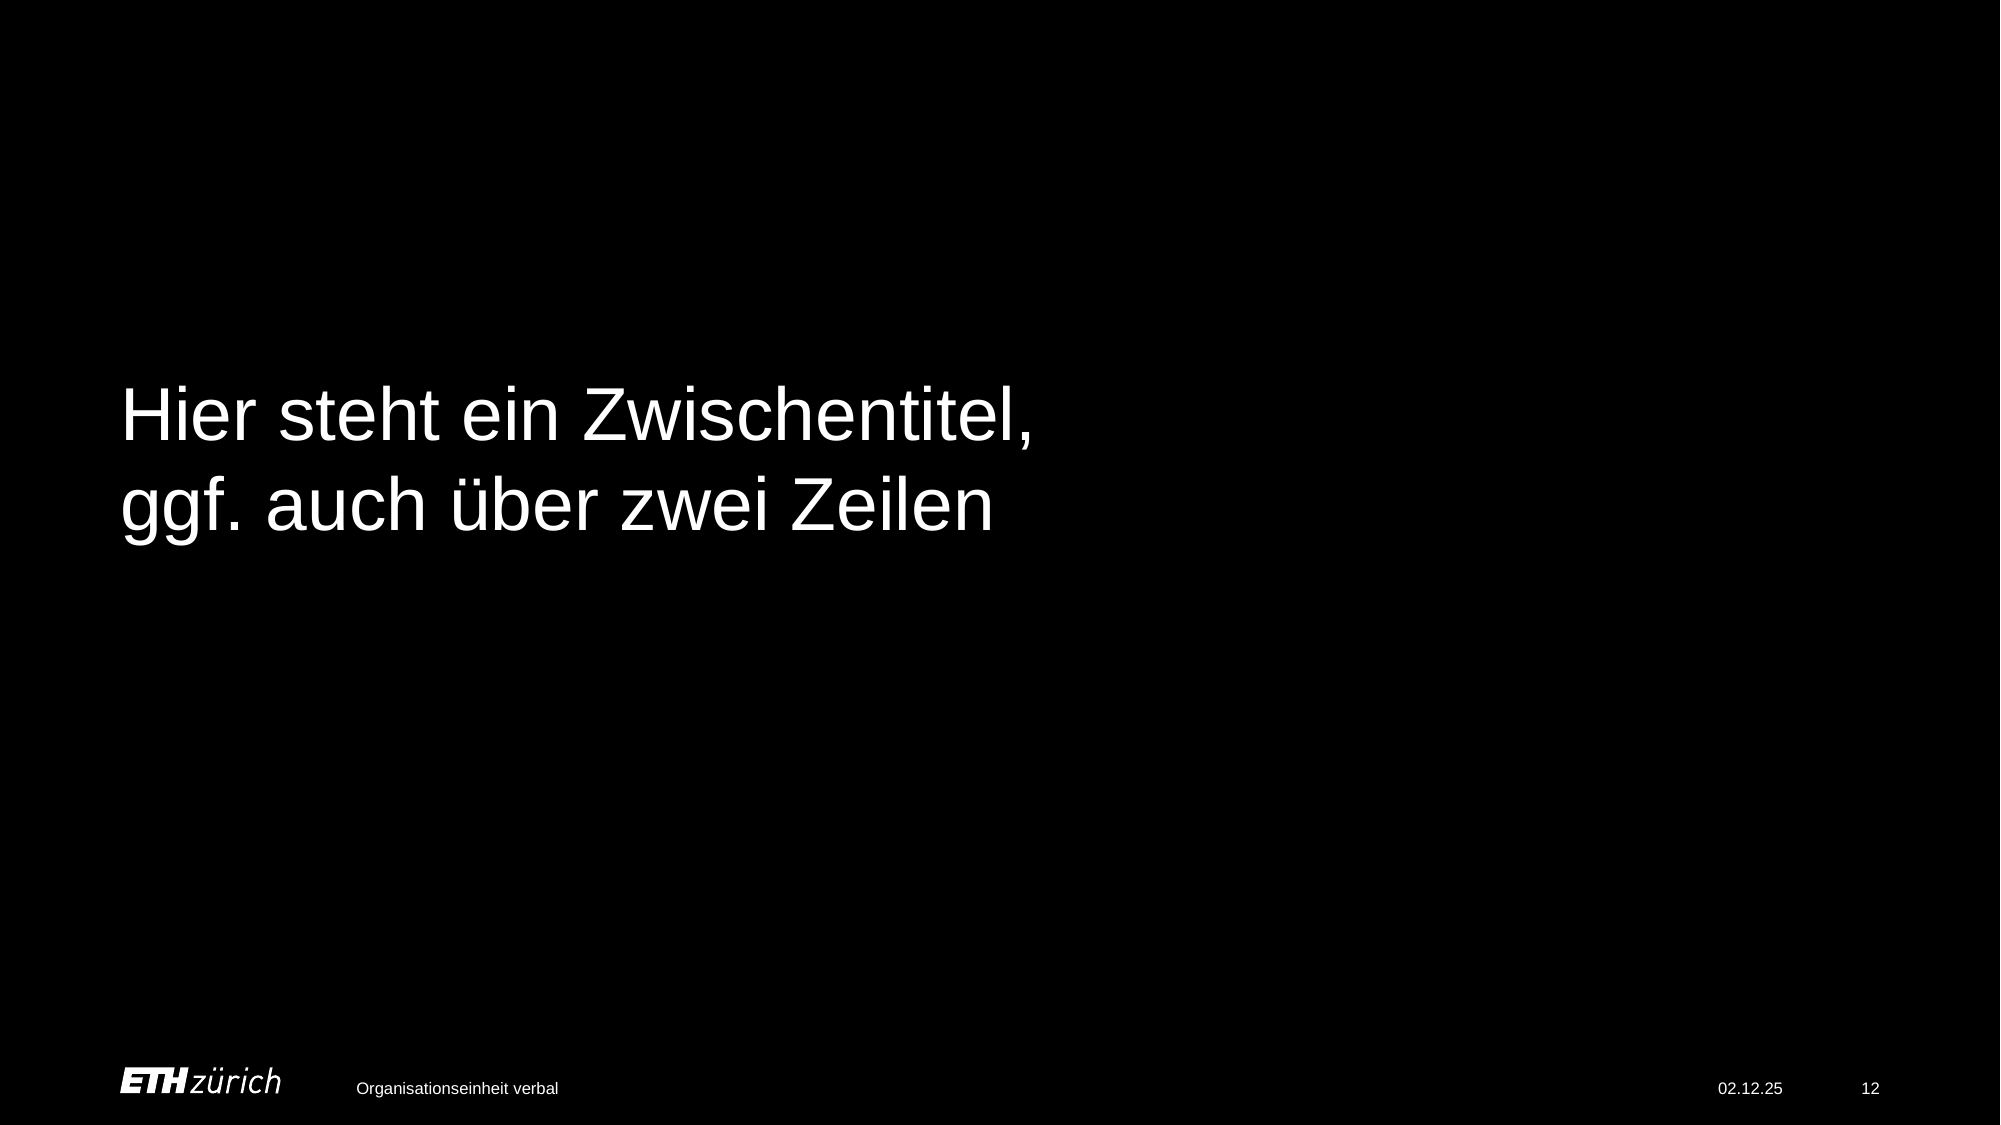

# Hier steht ein Zwischentitel, ggf. auch über zwei Zeilen
Organisationseinheit verbal
02.12.25
12